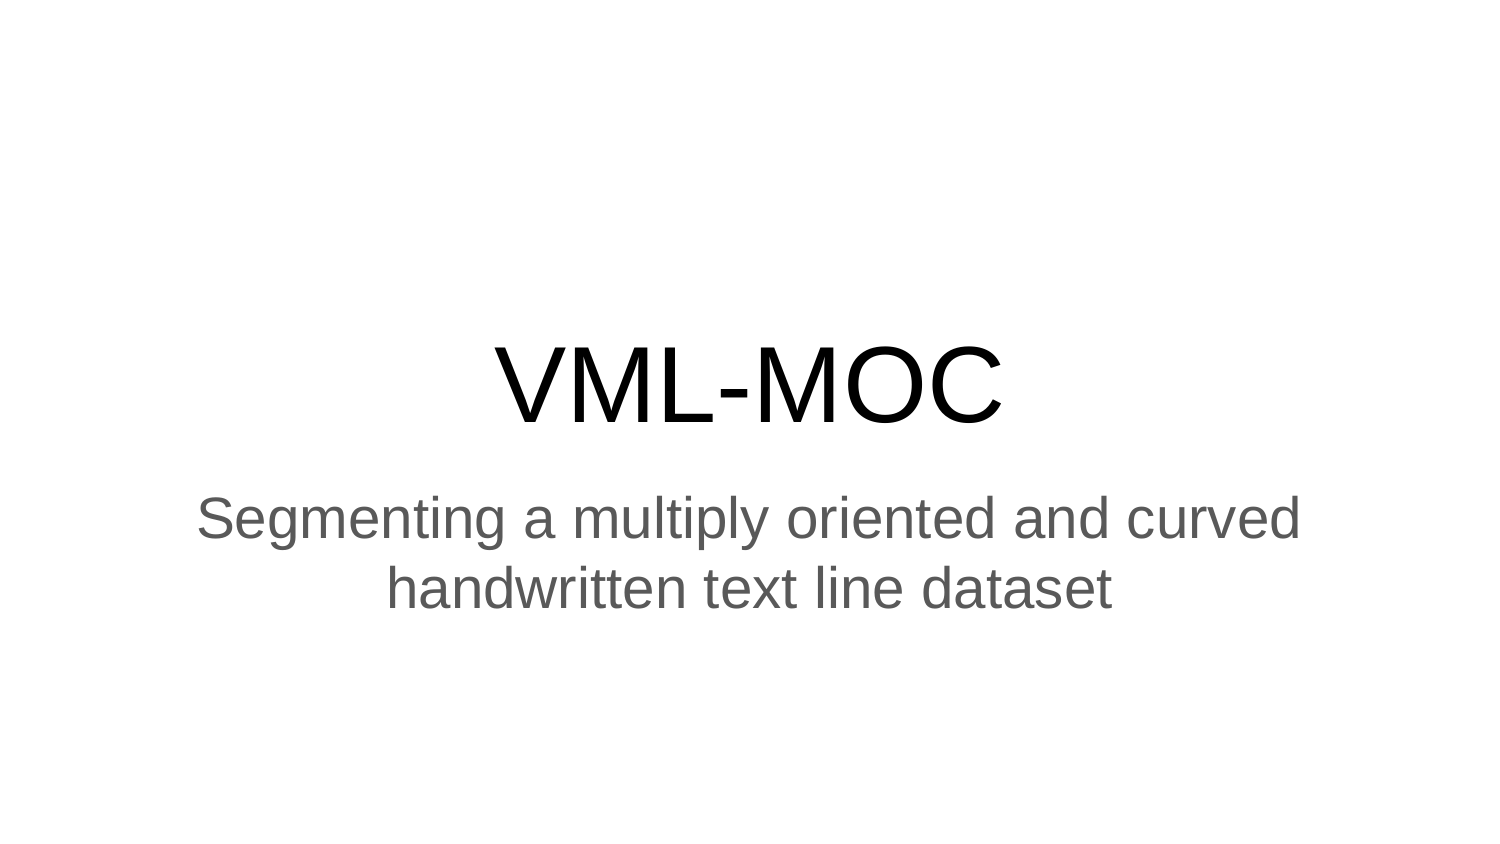

# VML-MOC
Segmenting a multiply oriented and curved handwritten text line dataset